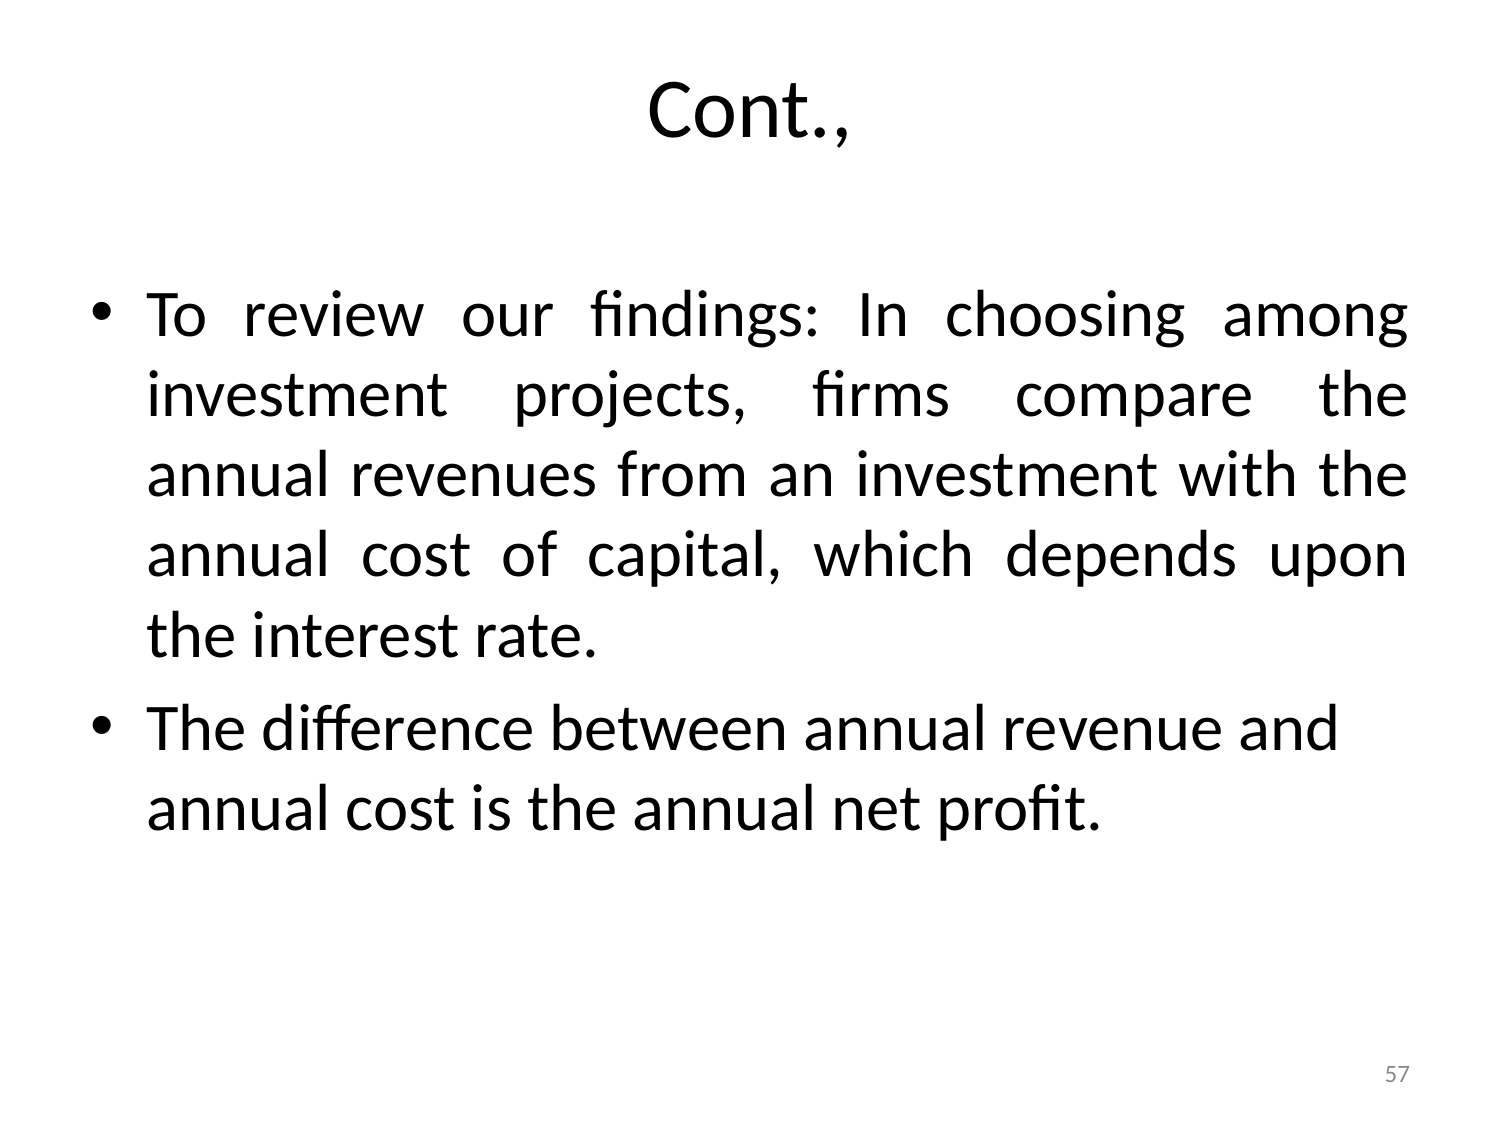

# Cont.,
To review our findings: In choosing among investment projects, firms compare the annual revenues from an investment with the annual cost of capital, which depends upon the interest rate.
The difference between annual revenue and annual cost is the annual net profit.
57